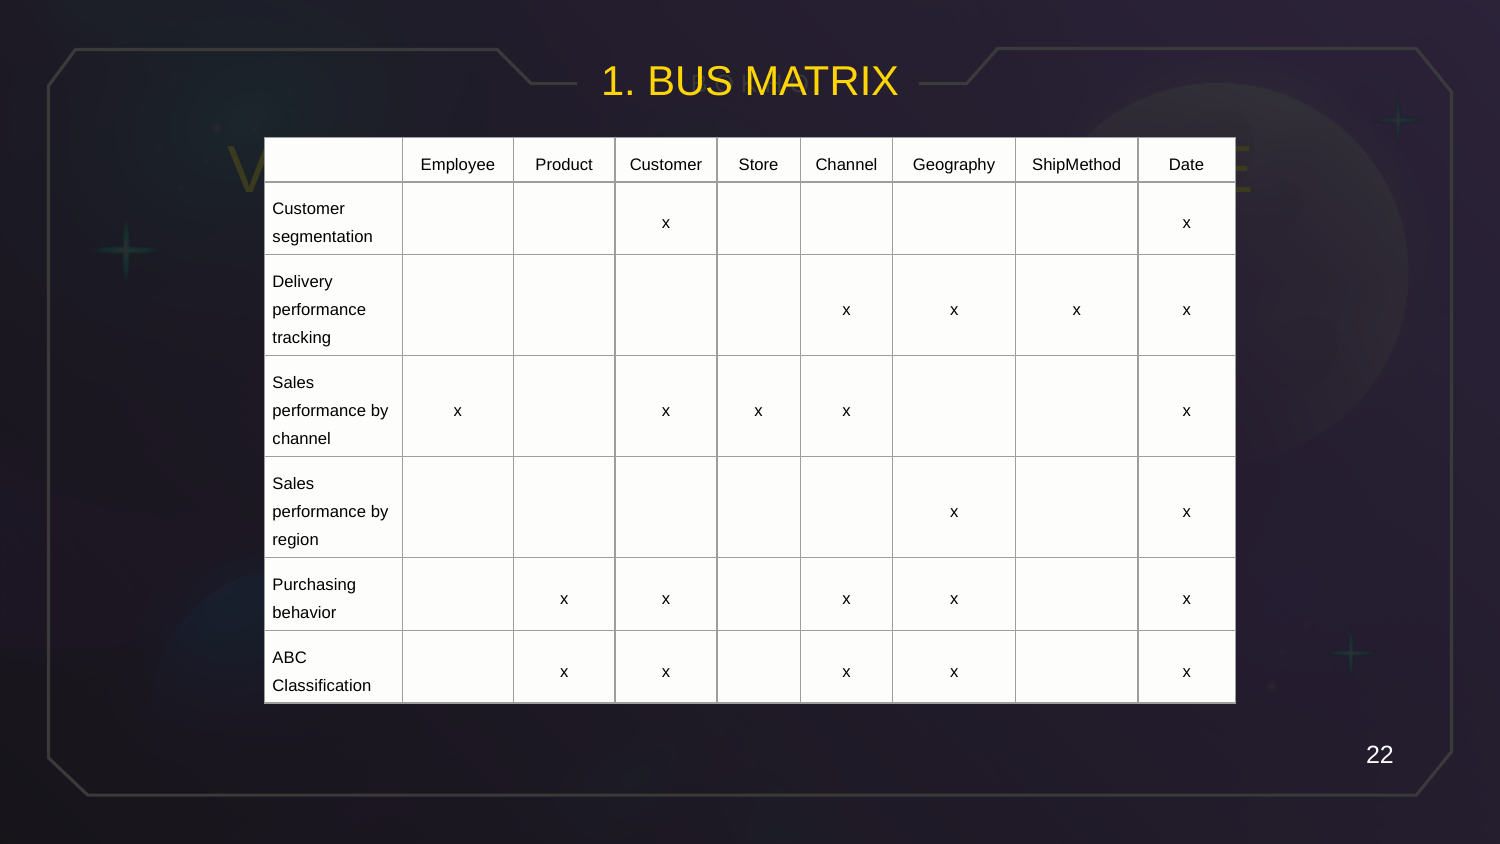

1. BUS MATRIX
B O K H O
# V. BUILDING DATA WAREHOUSE
|  | Employee | Product | Customer | Store | Channel | Geography | ShipMethod | Date |
| --- | --- | --- | --- | --- | --- | --- | --- | --- |
| Customer segmentation |  |  | x |  |  |  |  | x |
| Delivery performance tracking |  |  |  |  | x | x | x | x |
| Sales performance by channel | x |  | x | x | x |  |  | x |
| Sales performance by region |  |  |  |  |  | x |  | x |
| Purchasing behavior |  | x | x |  | x | x |  | x |
| ABC Classification |  | x | x |  | x | x |  | x |
22